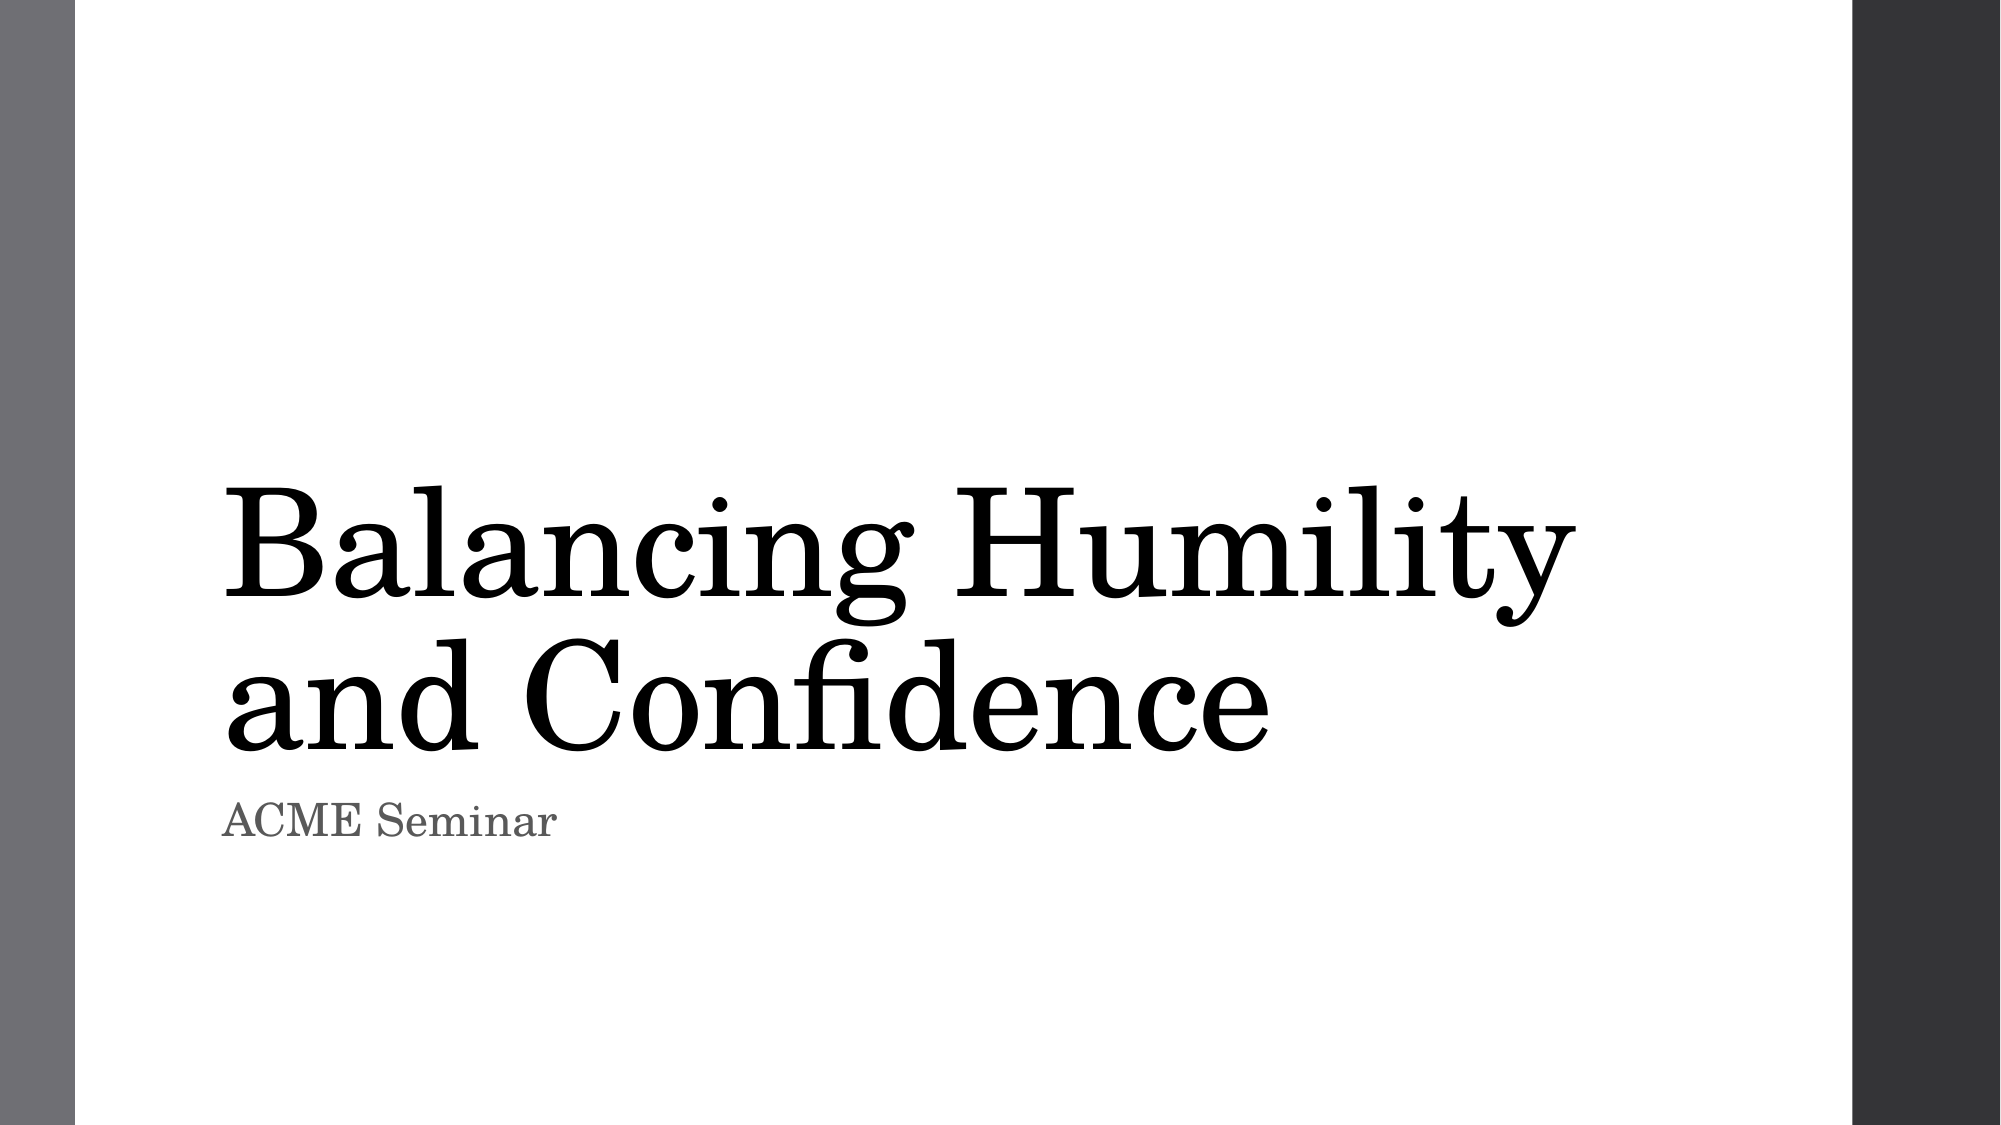

# Balancing Humility and Confidence
ACME Seminar